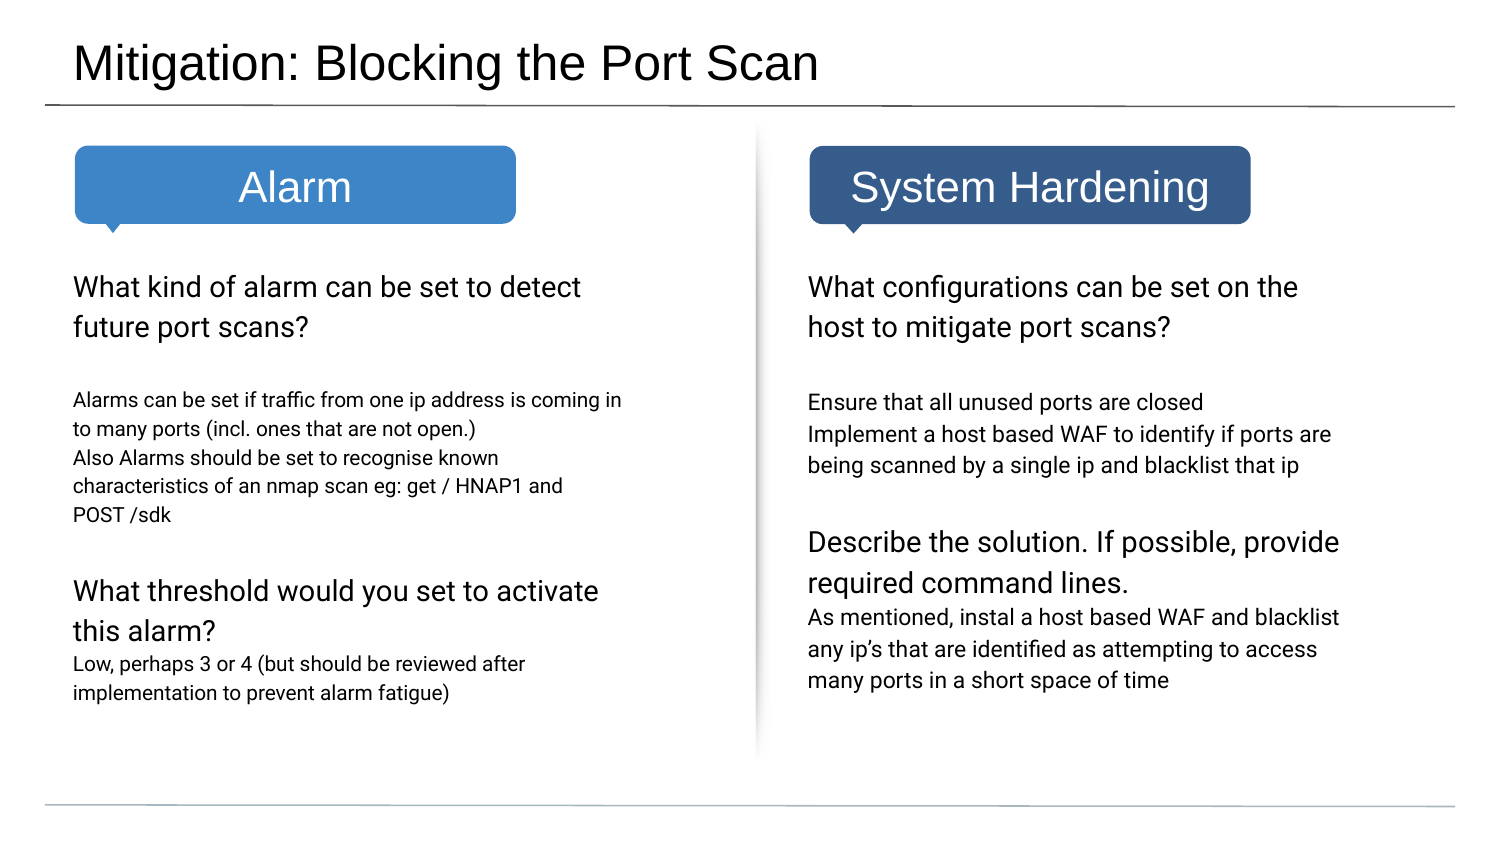

# Mitigation: Blocking the Port Scan
What kind of alarm can be set to detect future port scans?

Alarms can be set if traffic from one ip address is coming in to many ports (incl. ones that are not open.)
Also Alarms should be set to recognise known characteristics of an nmap scan eg: get / HNAP1 and POST /sdk

What threshold would you set to activate this alarm?
Low, perhaps 3 or 4 (but should be reviewed after implementation to prevent alarm fatigue)
What configurations can be set on the host to mitigate port scans?

Ensure that all unused ports are closed
Implement a host based WAF to identify if ports are being scanned by a single ip and blacklist that ip

Describe the solution. If possible, provide required command lines.
As mentioned, instal a host based WAF and blacklist any ip’s that are identified as attempting to access many ports in a short space of time